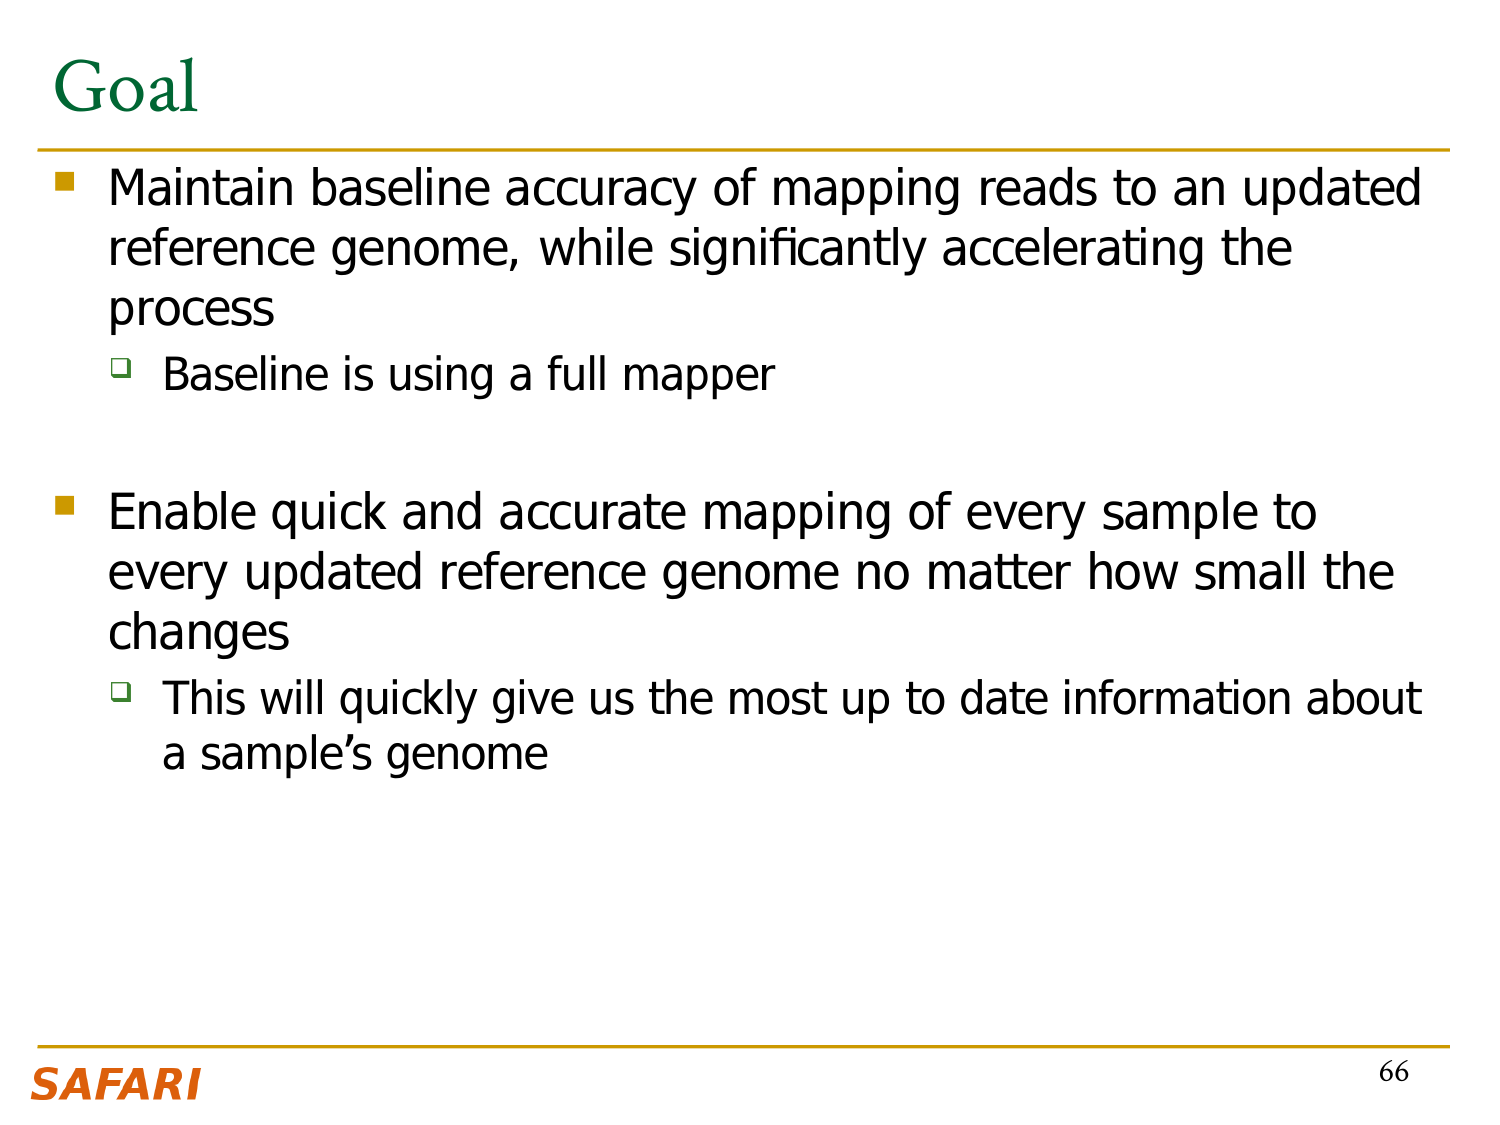

Goal
Maintain baseline accuracy of mapping reads to an updated reference genome, while significantly accelerating the process
Baseline is using a full mapper

Enable quick and accurate mapping of every sample to every updated reference genome no matter how small the changes
This will quickly give us the most up to date information about a sample’s genome
66